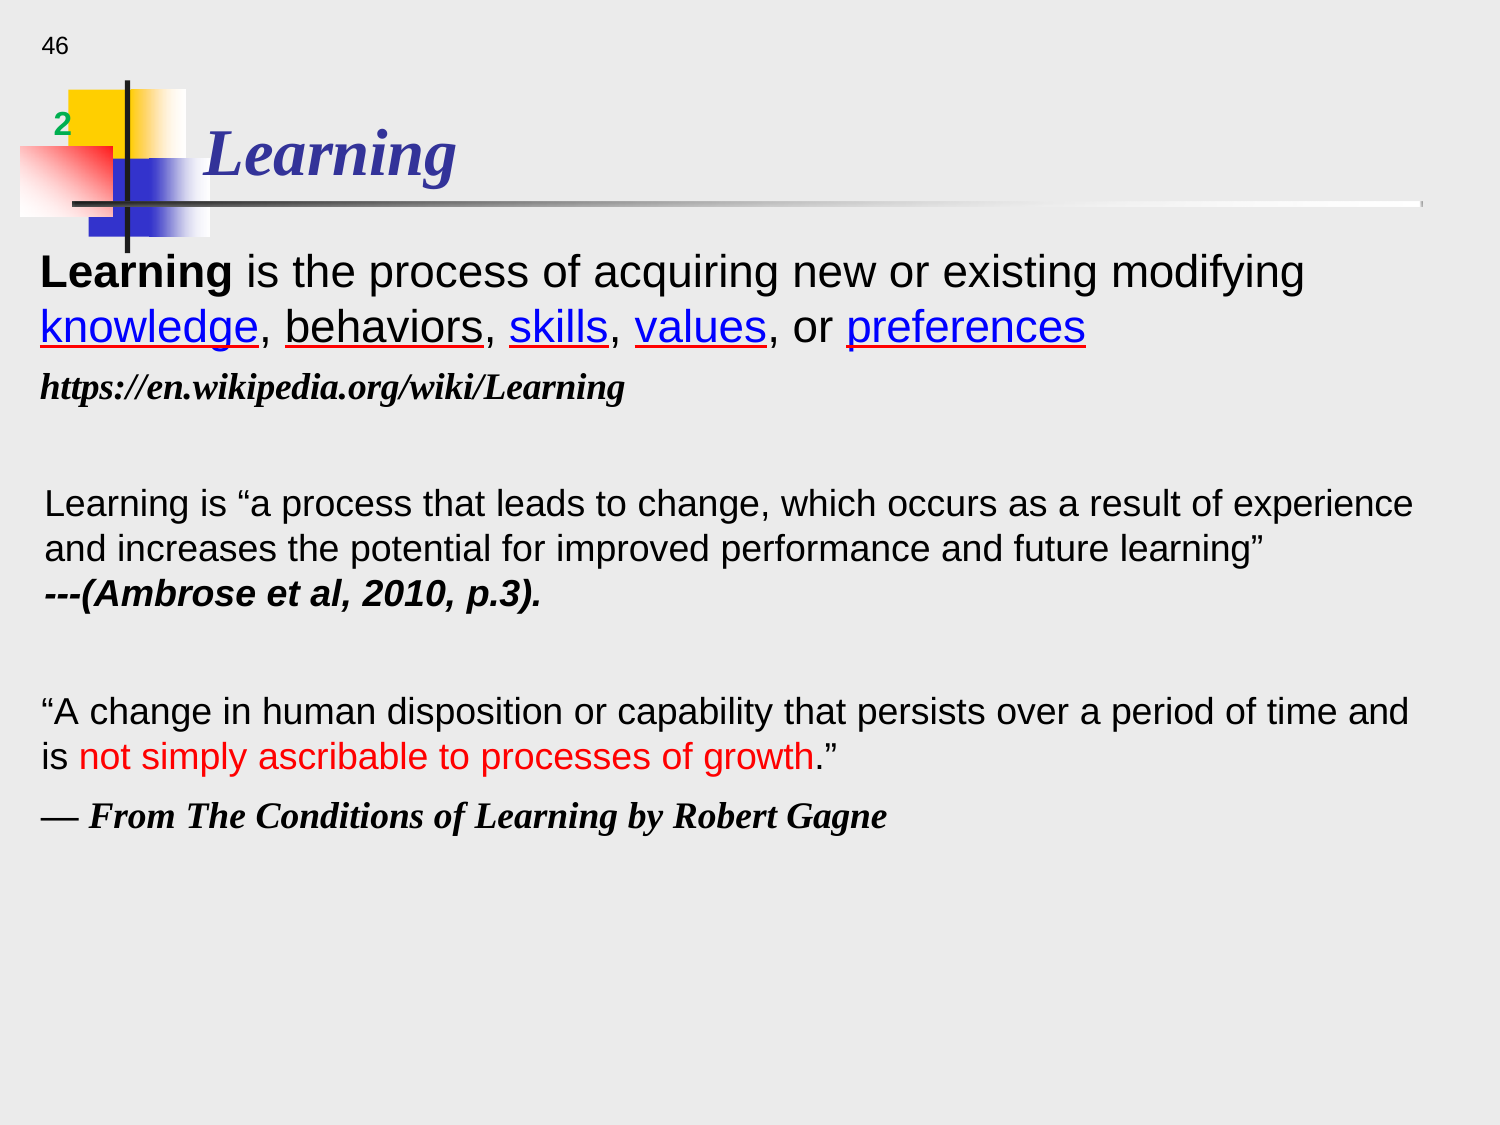

46
# Learning
2
Learning is the process of acquiring new or existing modifying
knowledge, behaviors, skills, values, or preferences
https://en.wikipedia.org/wiki/Learning

Learning is “a process that leads to change, which occurs as a result of experience and increases the potential for improved performance and future learning”
---(Ambrose et al, 2010, p.3).

“A change in human disposition or capability that persists over a period of time and is not simply ascribable to processes of growth.”
— From The Conditions of Learning by Robert Gagne